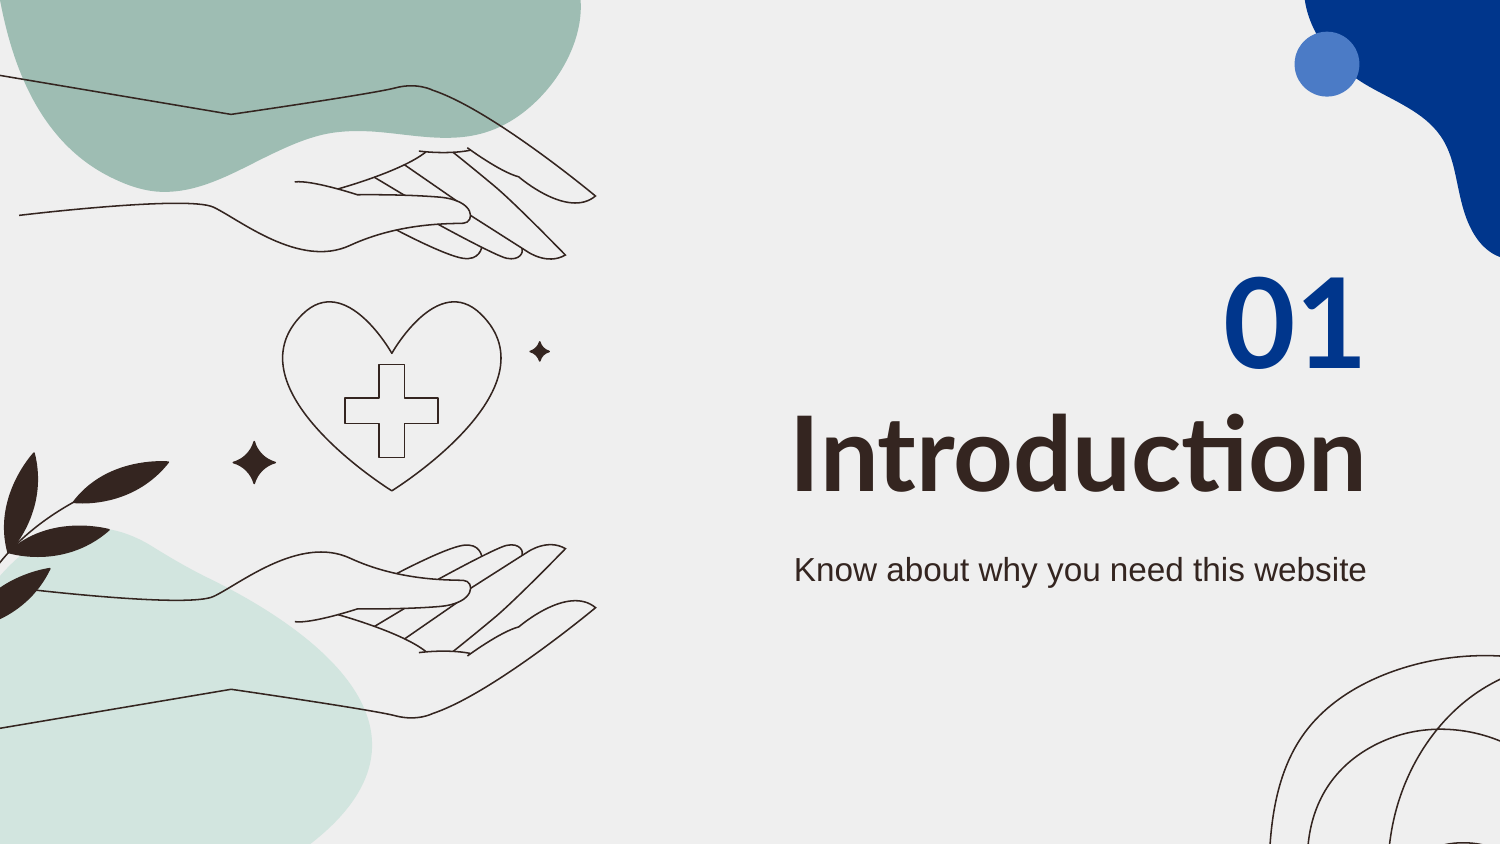

01
# Introduction

Know about why you need this website